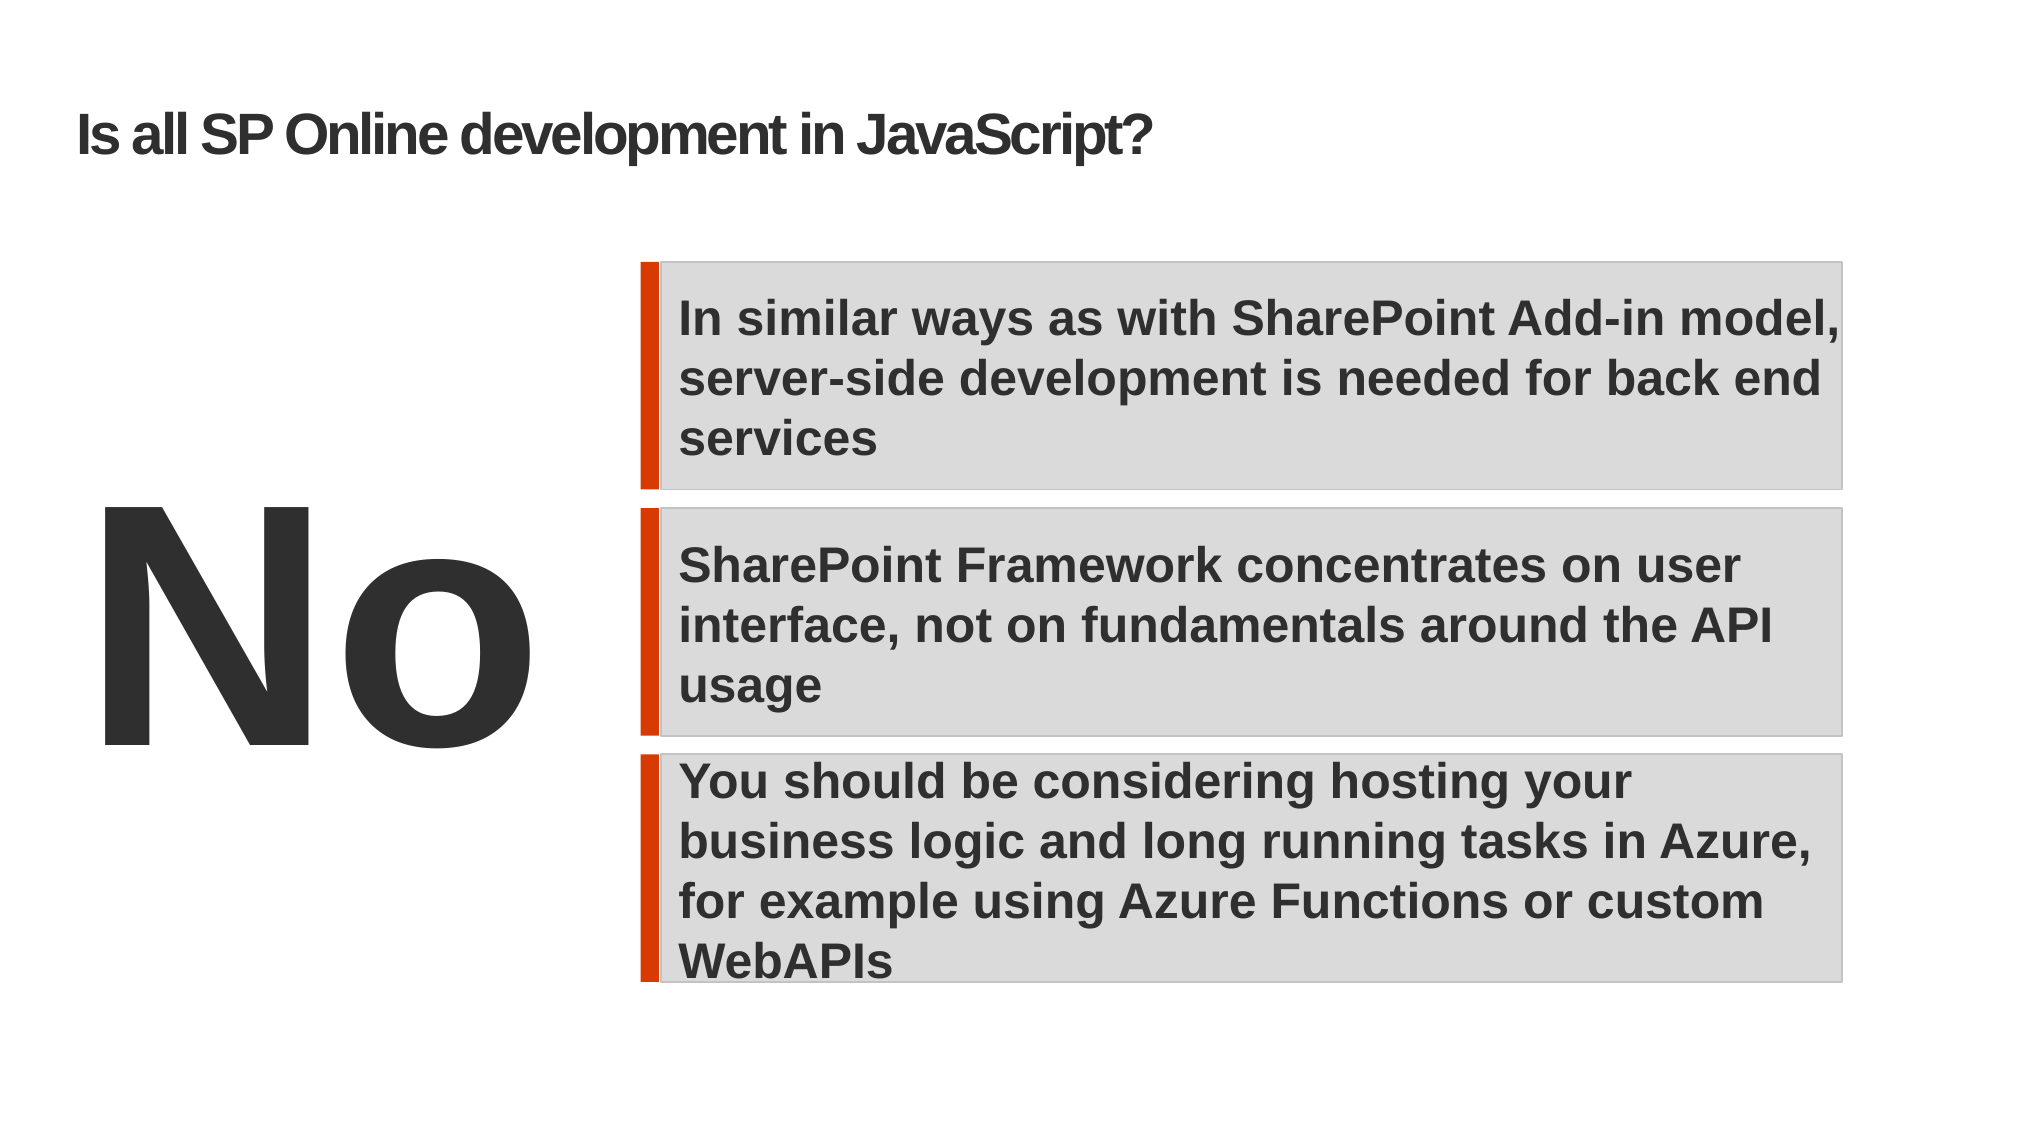

# Is all SP Online development in JavaScript?

In similar ways as with SharePoint Add-in model, server-side development is needed for back end services
No

SharePoint Framework concentrates on user interface, not on fundamentals around the API usage

You should be considering hosting your business logic and long running tasks in Azure, for example using Azure Functions or custom WebAPIs